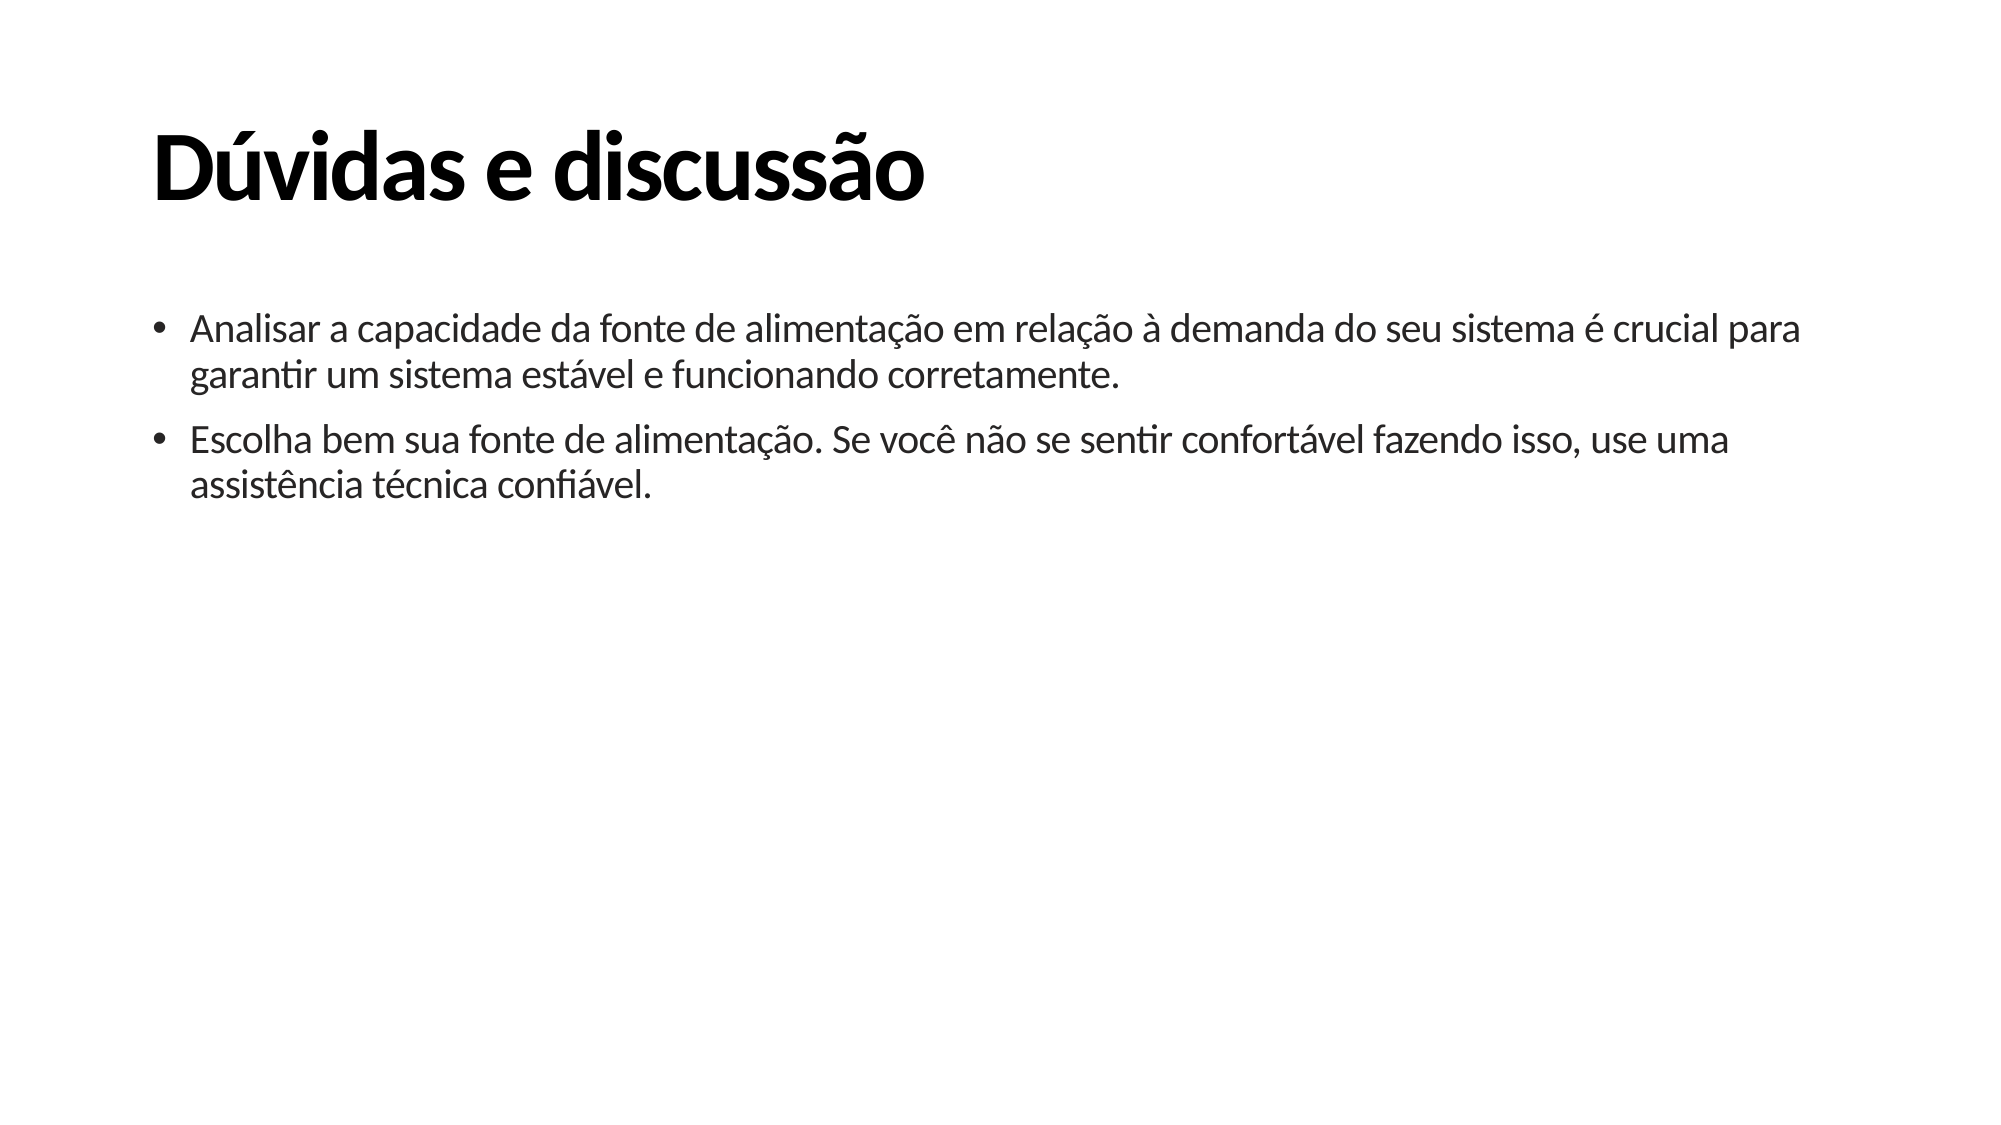

# Dúvidas e discussão
Analisar a capacidade da fonte de alimentação em relação à demanda do seu sistema é crucial para garantir um sistema estável e funcionando corretamente.
Escolha bem sua fonte de alimentação. Se você não se sentir confortável fazendo isso, use uma assistência técnica confiável.